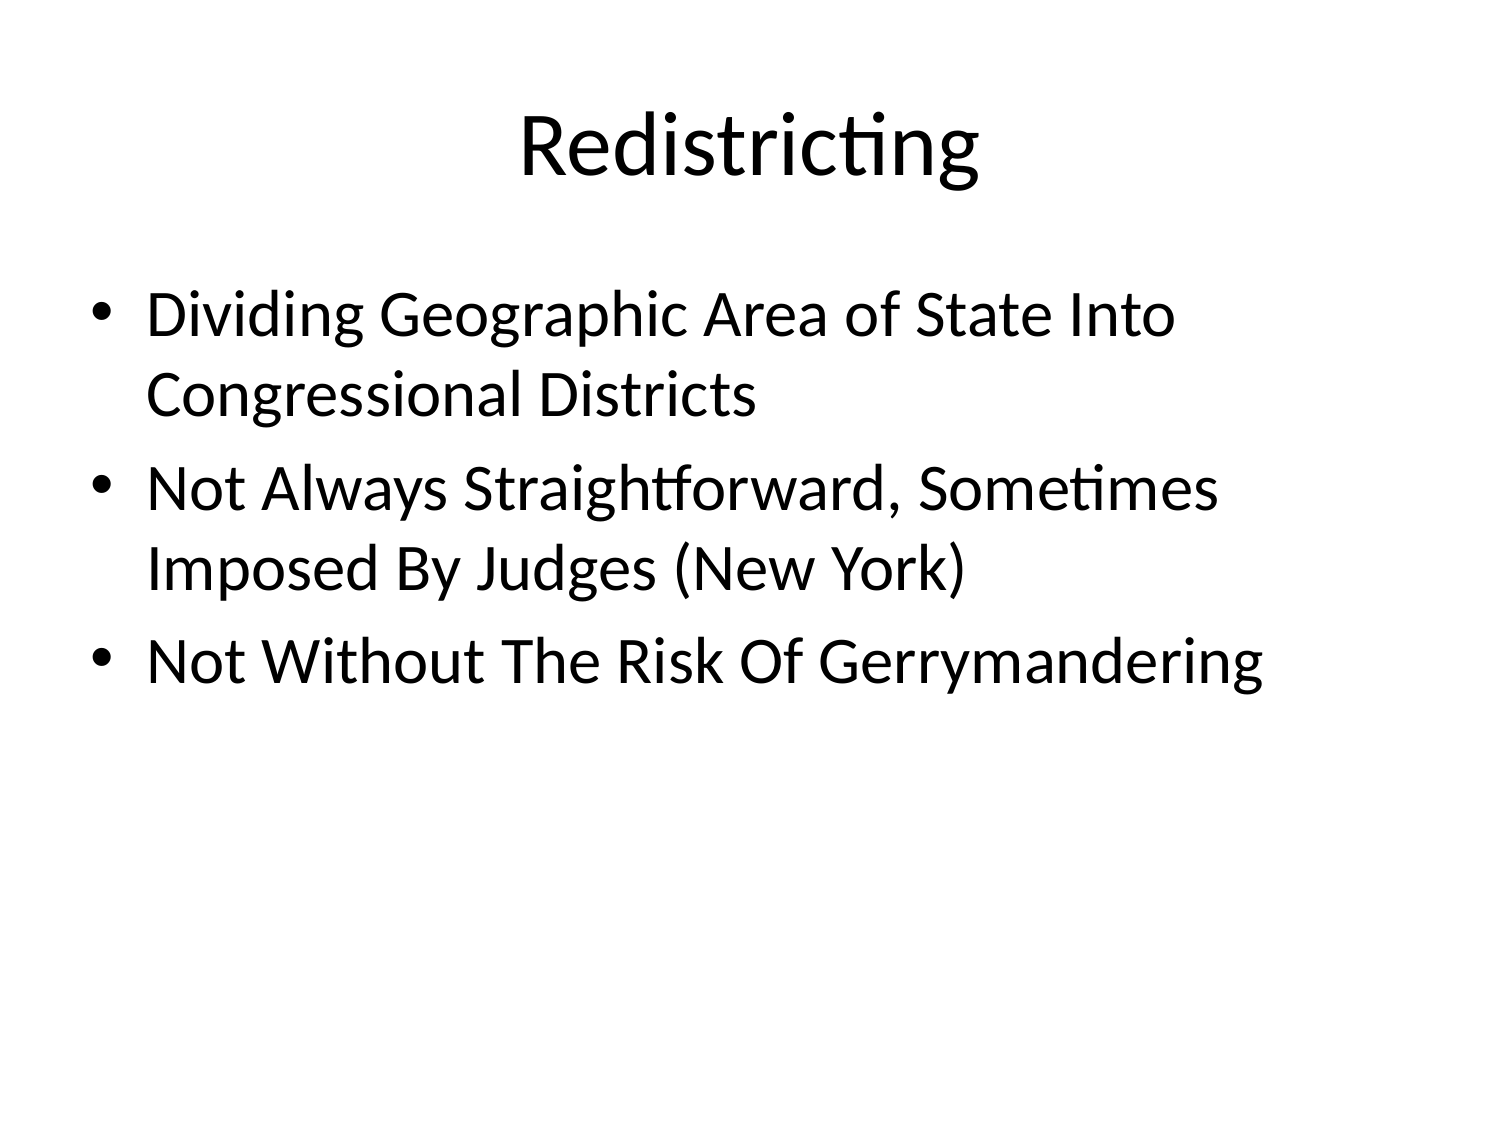

# Redistricting
Dividing Geographic Area of State Into Congressional Districts
Not Always Straightforward, Sometimes Imposed By Judges (New York)
Not Without The Risk Of Gerrymandering